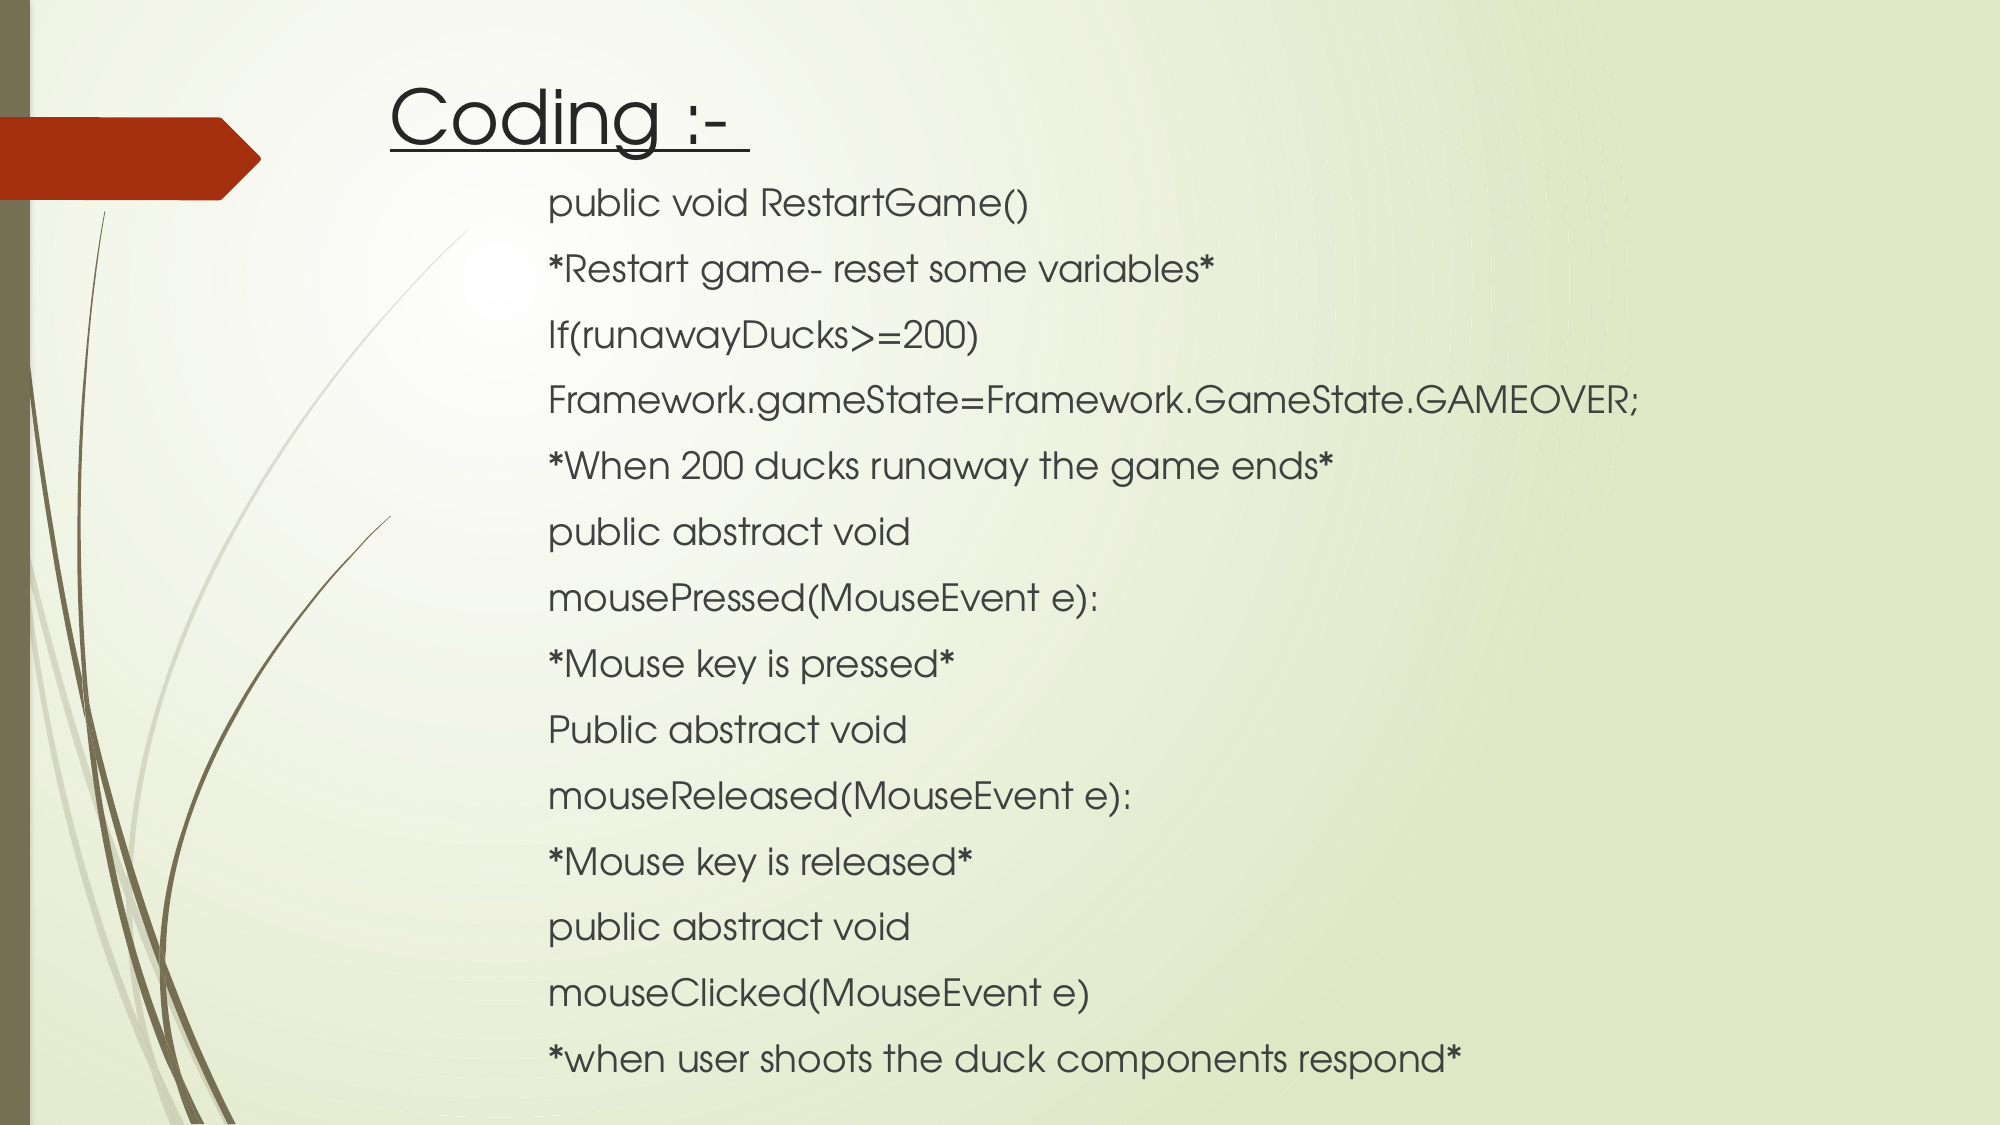

# Coding :-
public void RestartGame()
*Restart game- reset some variables*
If(runawayDucks>=200)
Framework.gameState=Framework.GameState.GAMEOVER;
*When 200 ducks runaway the game ends*
public abstract void
mousePressed(MouseEvent e):
*Mouse key is pressed*
Public abstract void
mouseReleased(MouseEvent e):
*Mouse key is released*
public abstract void
mouseClicked(MouseEvent e)
*when user shoots the duck components respond*